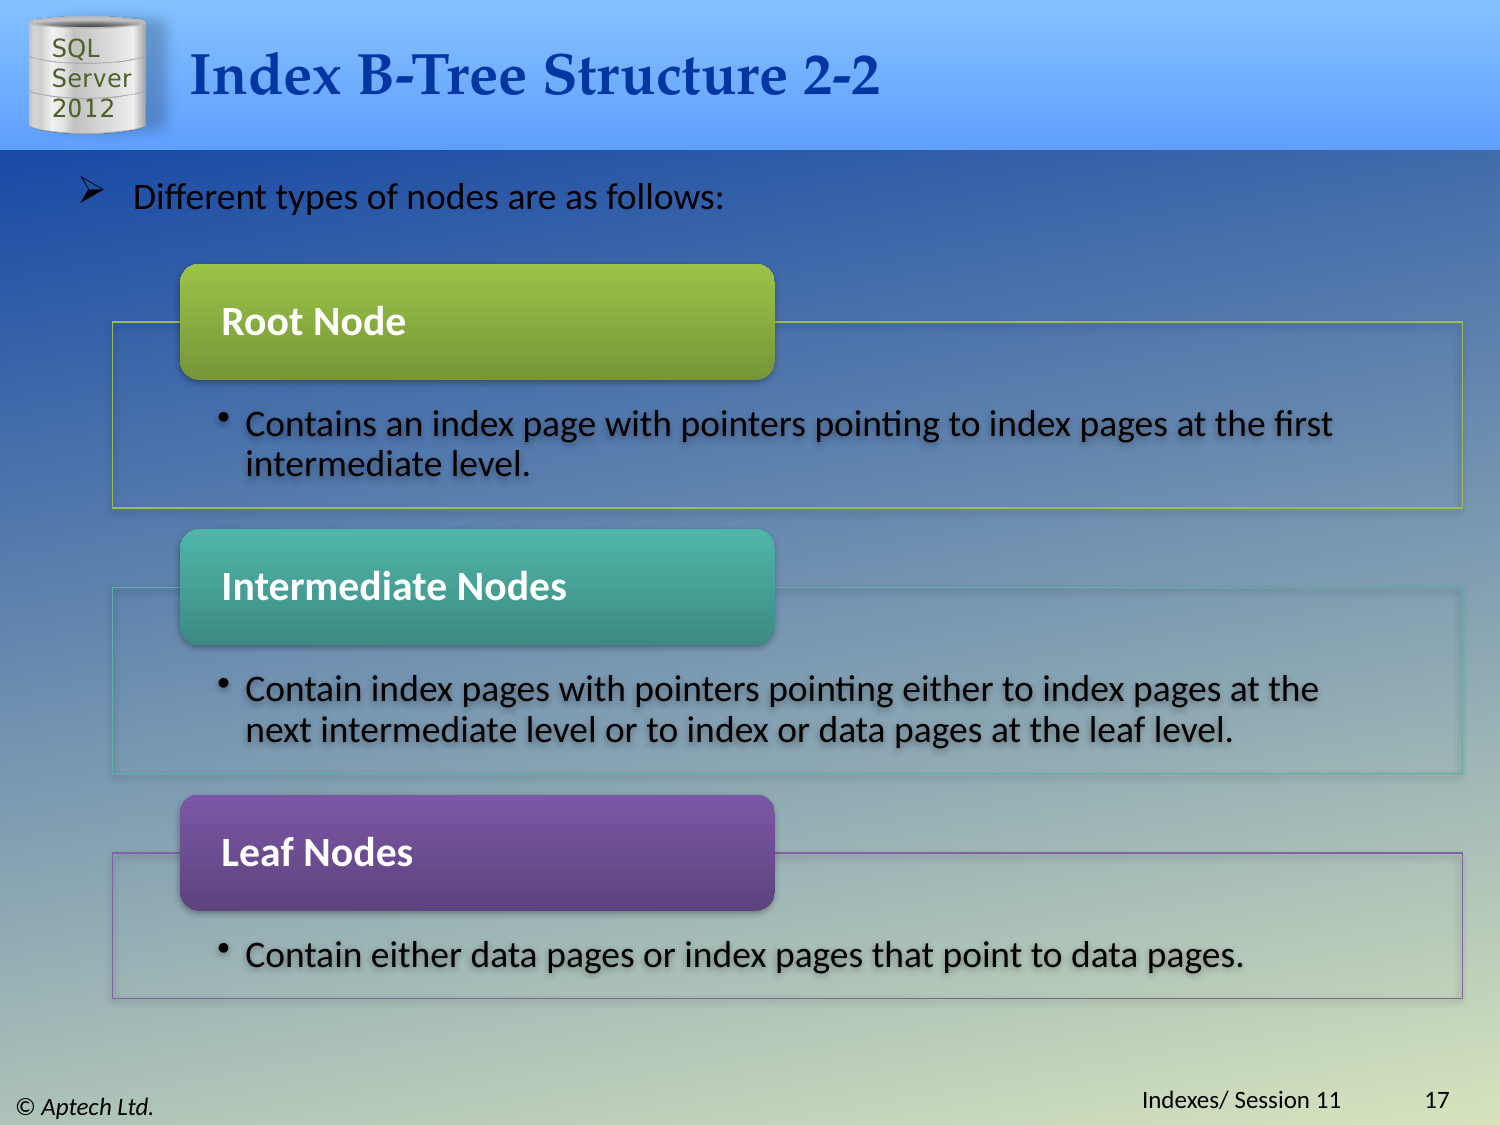

# Index B-Tree Structure 2-2
Different types of nodes are as follows:
Contains an index page with pointers pointing to index pages at the first intermediate level.
Root Node
Contain index pages with pointers pointing either to index pages at the next intermediate level or to index or data pages at the leaf level.
Intermediate Nodes
Contain either data pages or index pages that point to data pages.
Leaf Nodes
Indexes/ Session 11
17